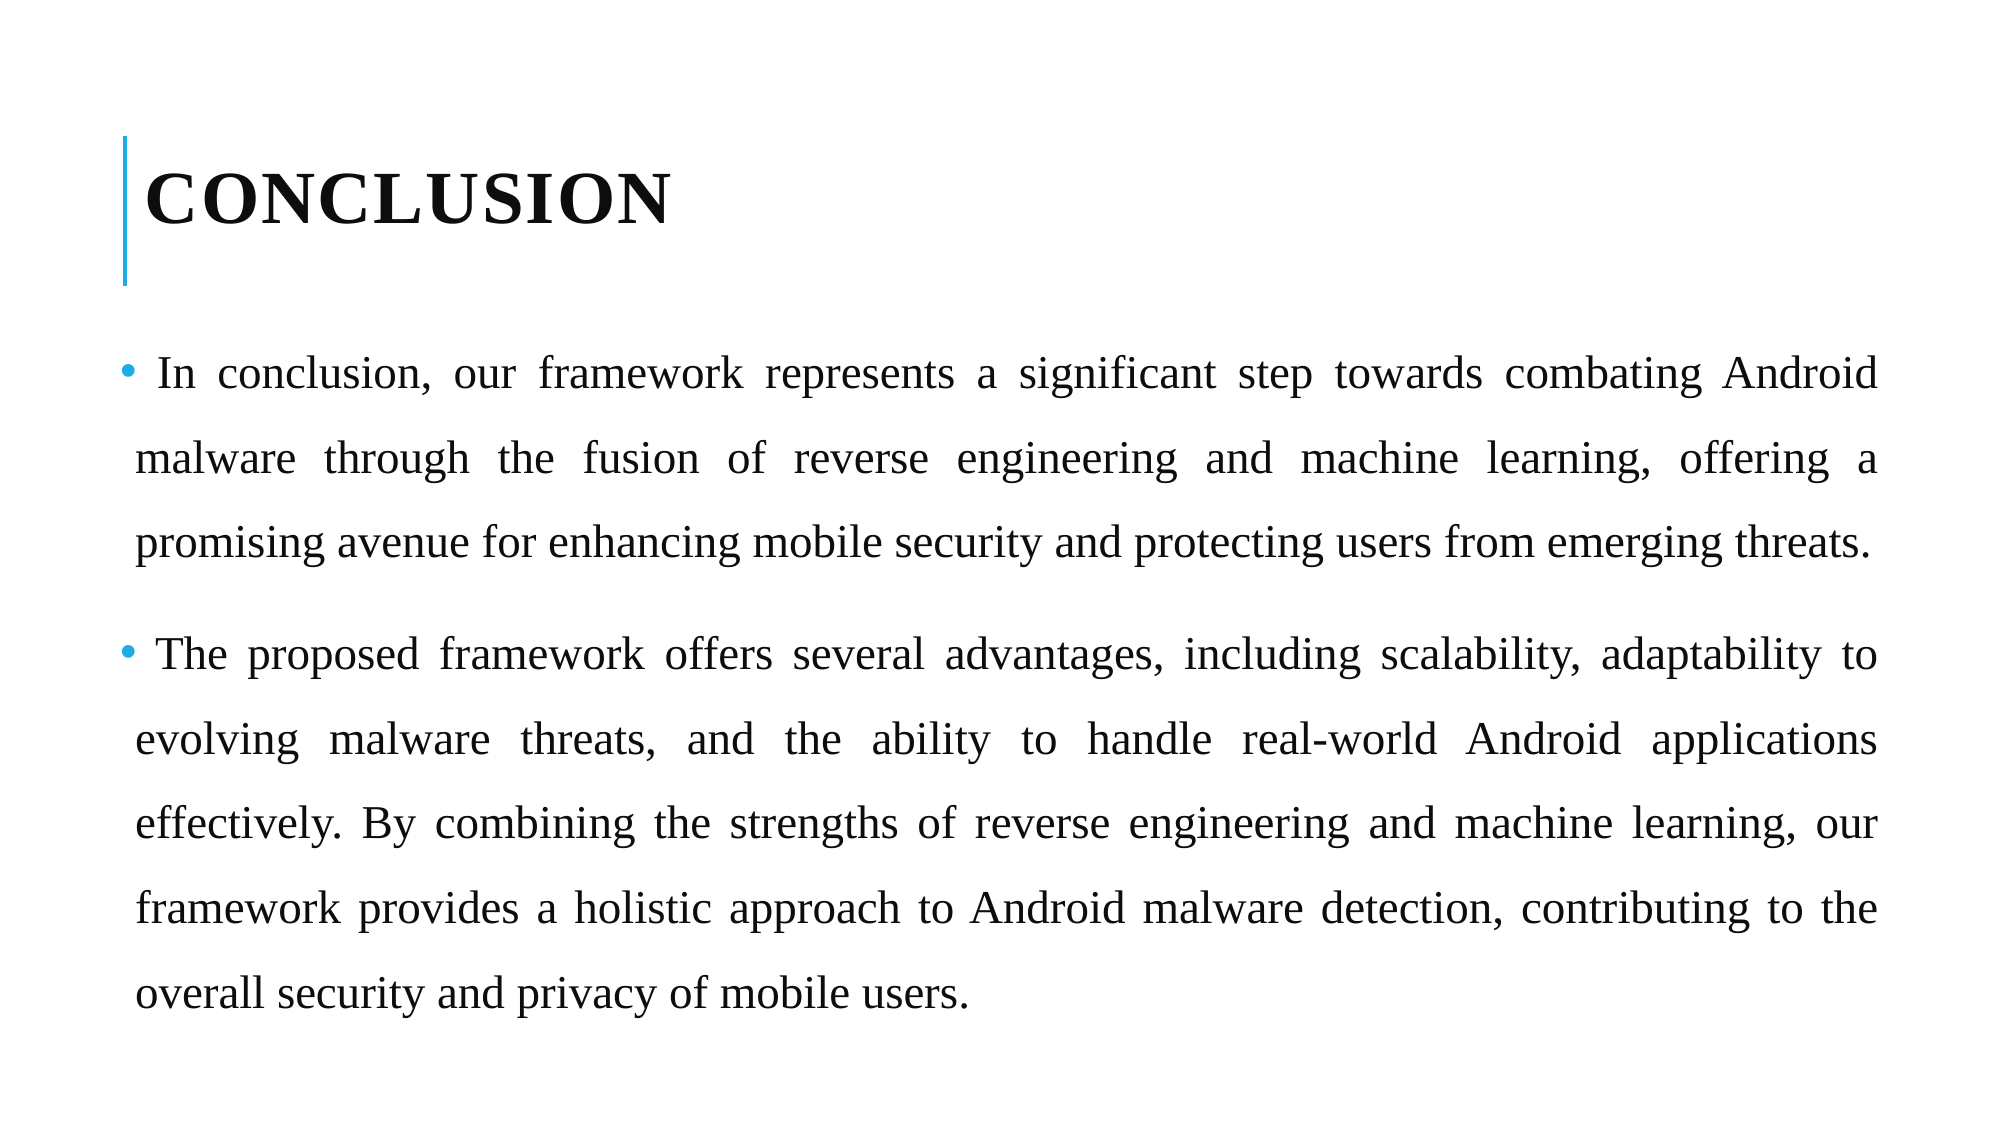

# conclusion
 In conclusion, our framework represents a significant step towards combating Android malware through the fusion of reverse engineering and machine learning, offering a promising avenue for enhancing mobile security and protecting users from emerging threats.
 The proposed framework offers several advantages, including scalability, adaptability to evolving malware threats, and the ability to handle real-world Android applications effectively. By combining the strengths of reverse engineering and machine learning, our framework provides a holistic approach to Android malware detection, contributing to the overall security and privacy of mobile users.